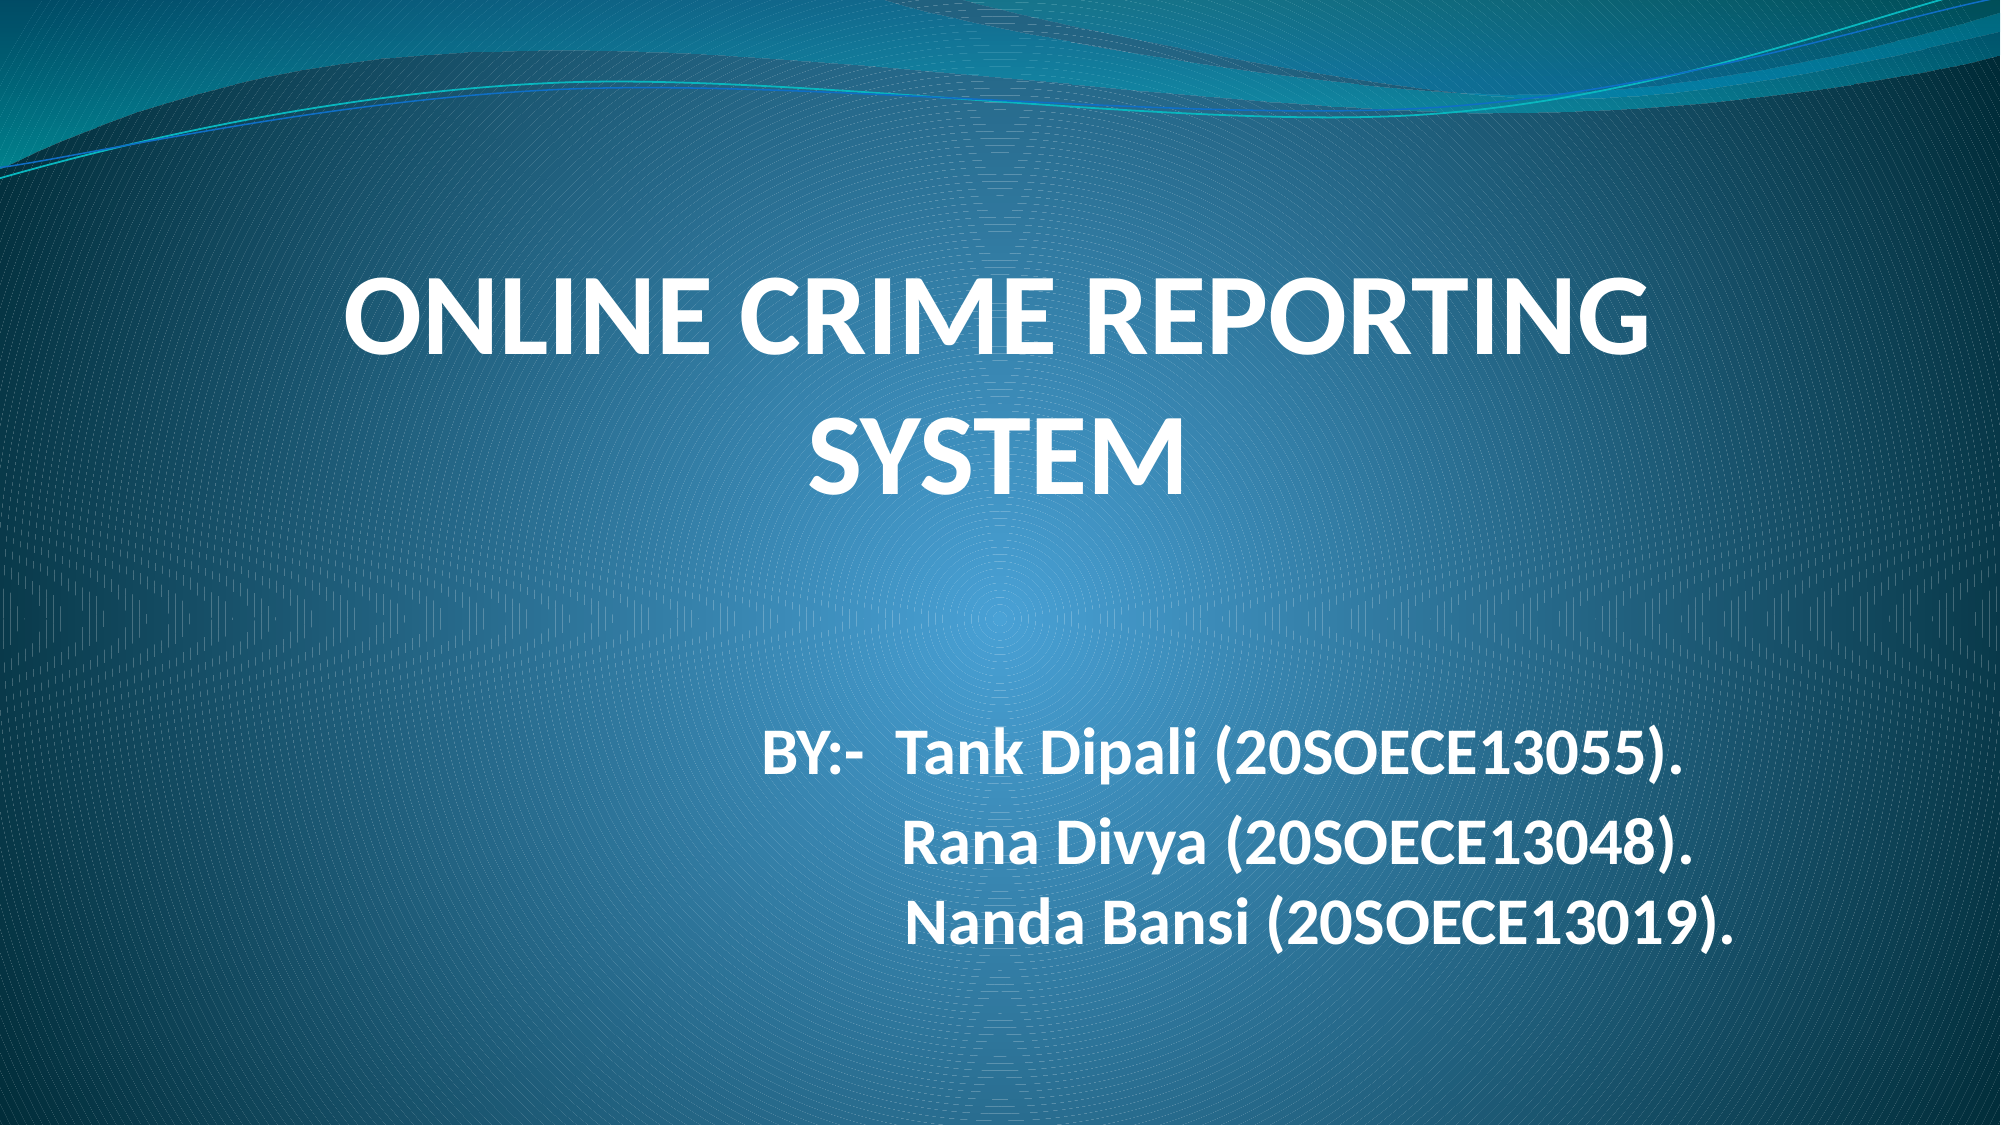

# ONLINE CRIME REPORTING SYSTEM BY:-  Tank Dipali (20SOECE13055). Rana Divya (20SOECE13048). Nanda Bansi (20SOECE13019).